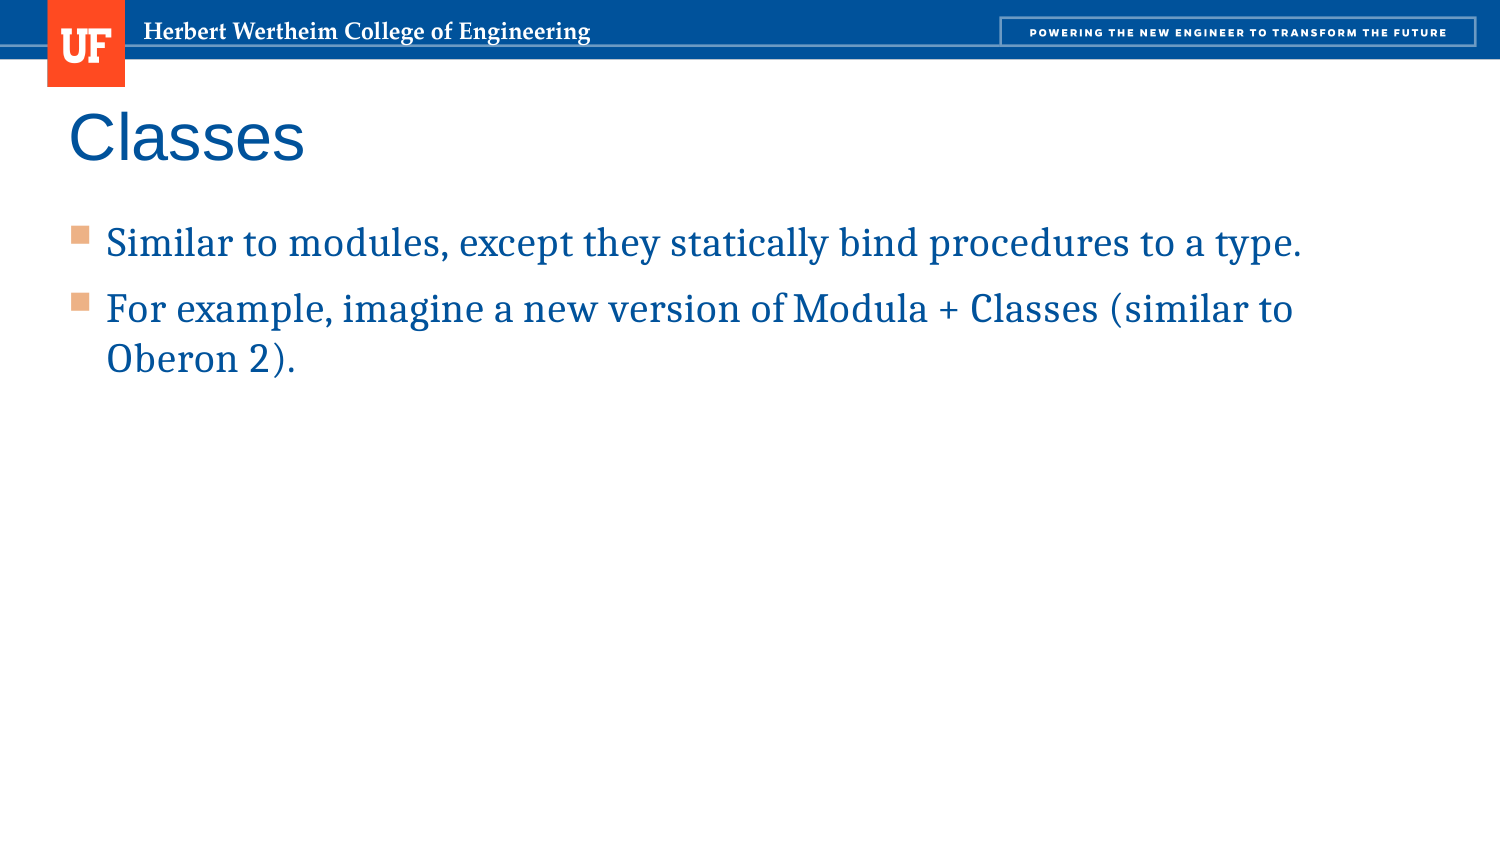

# Classes
Similar to modules, except they statically bind procedures to a type.
For example, imagine a new version of Modula + Classes (similar to Oberon 2).